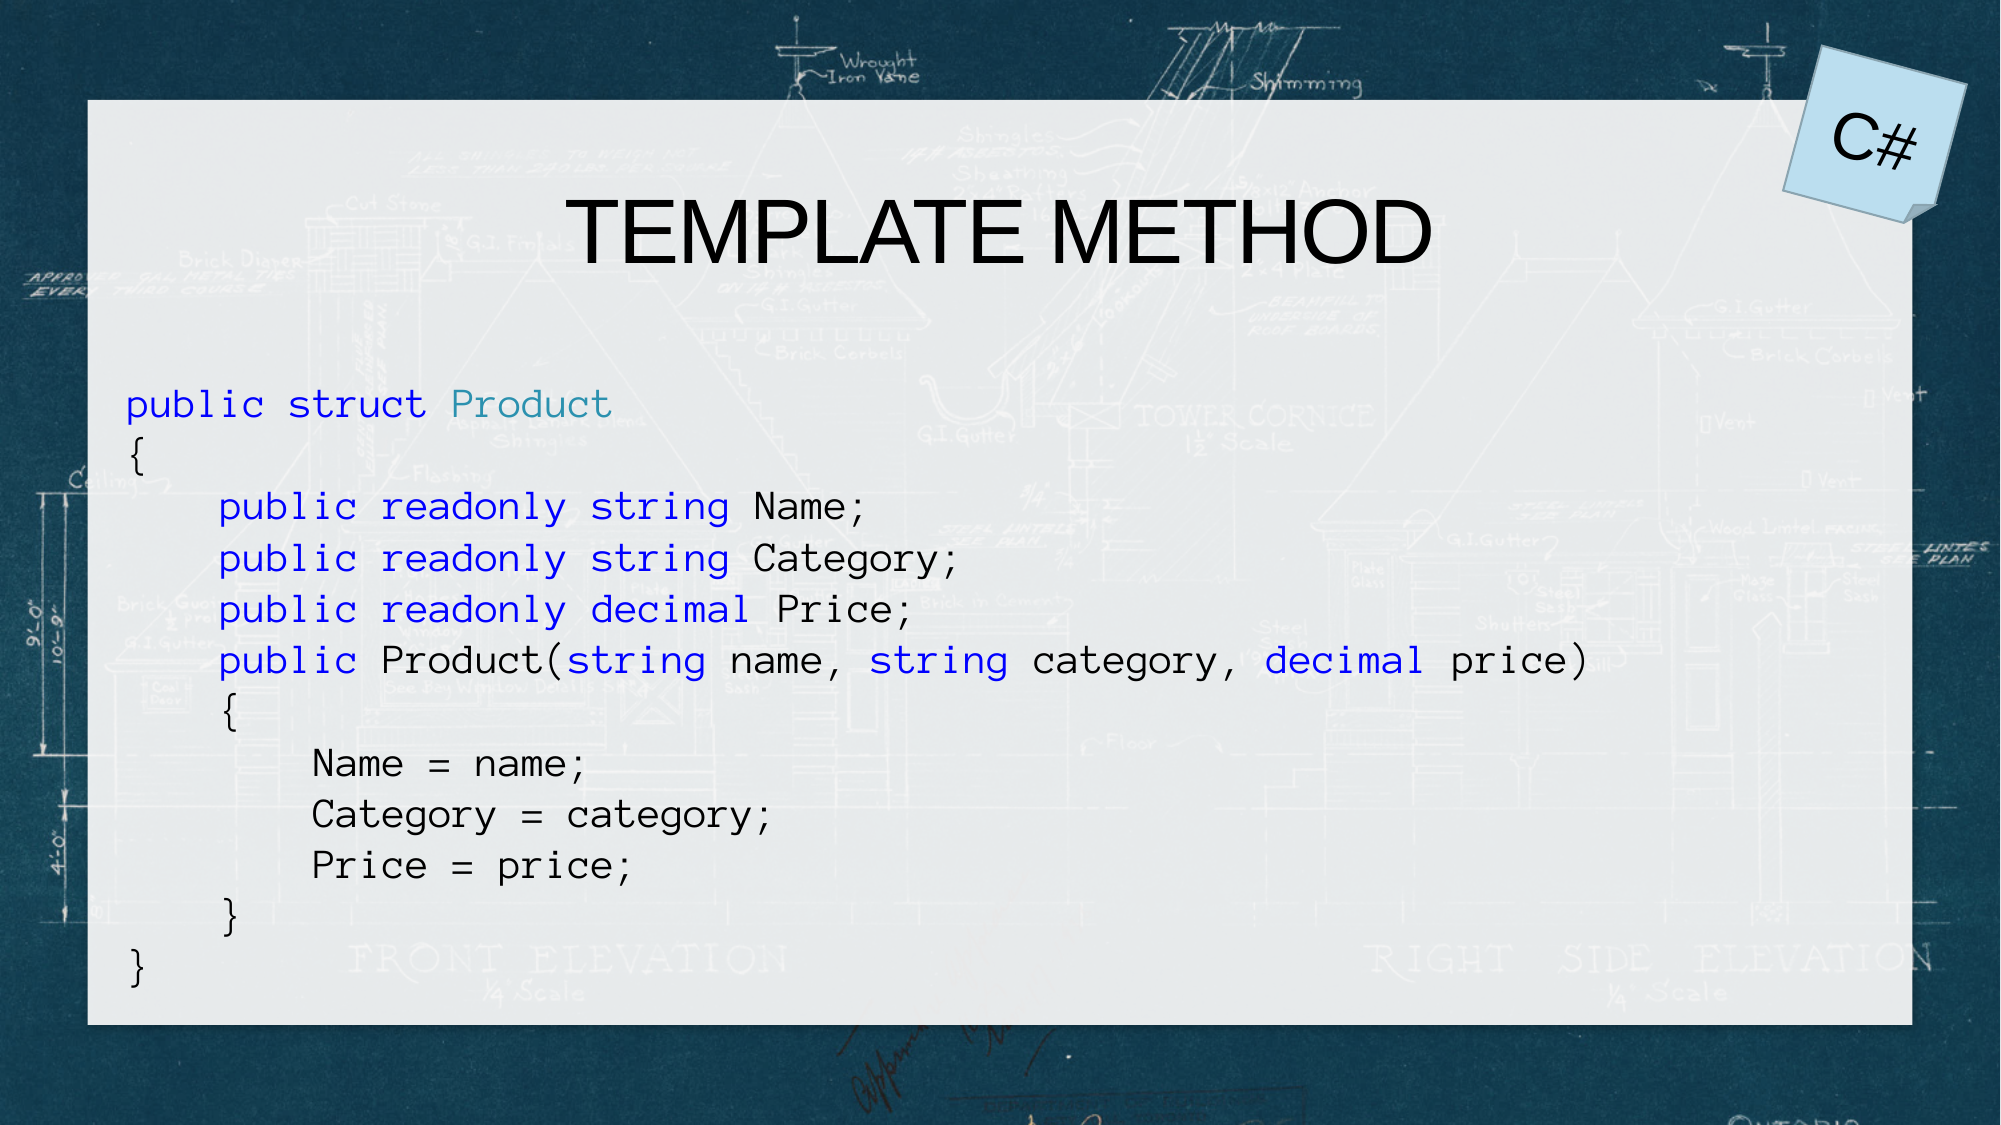

C#
# Template Method
public struct Product
{
    public readonly string Name;
    public readonly string Category;
    public readonly decimal Price;
    public Product(string name, string category, decimal price)
    {
        Name = name;
        Category = category;
        Price = price;
    }
}